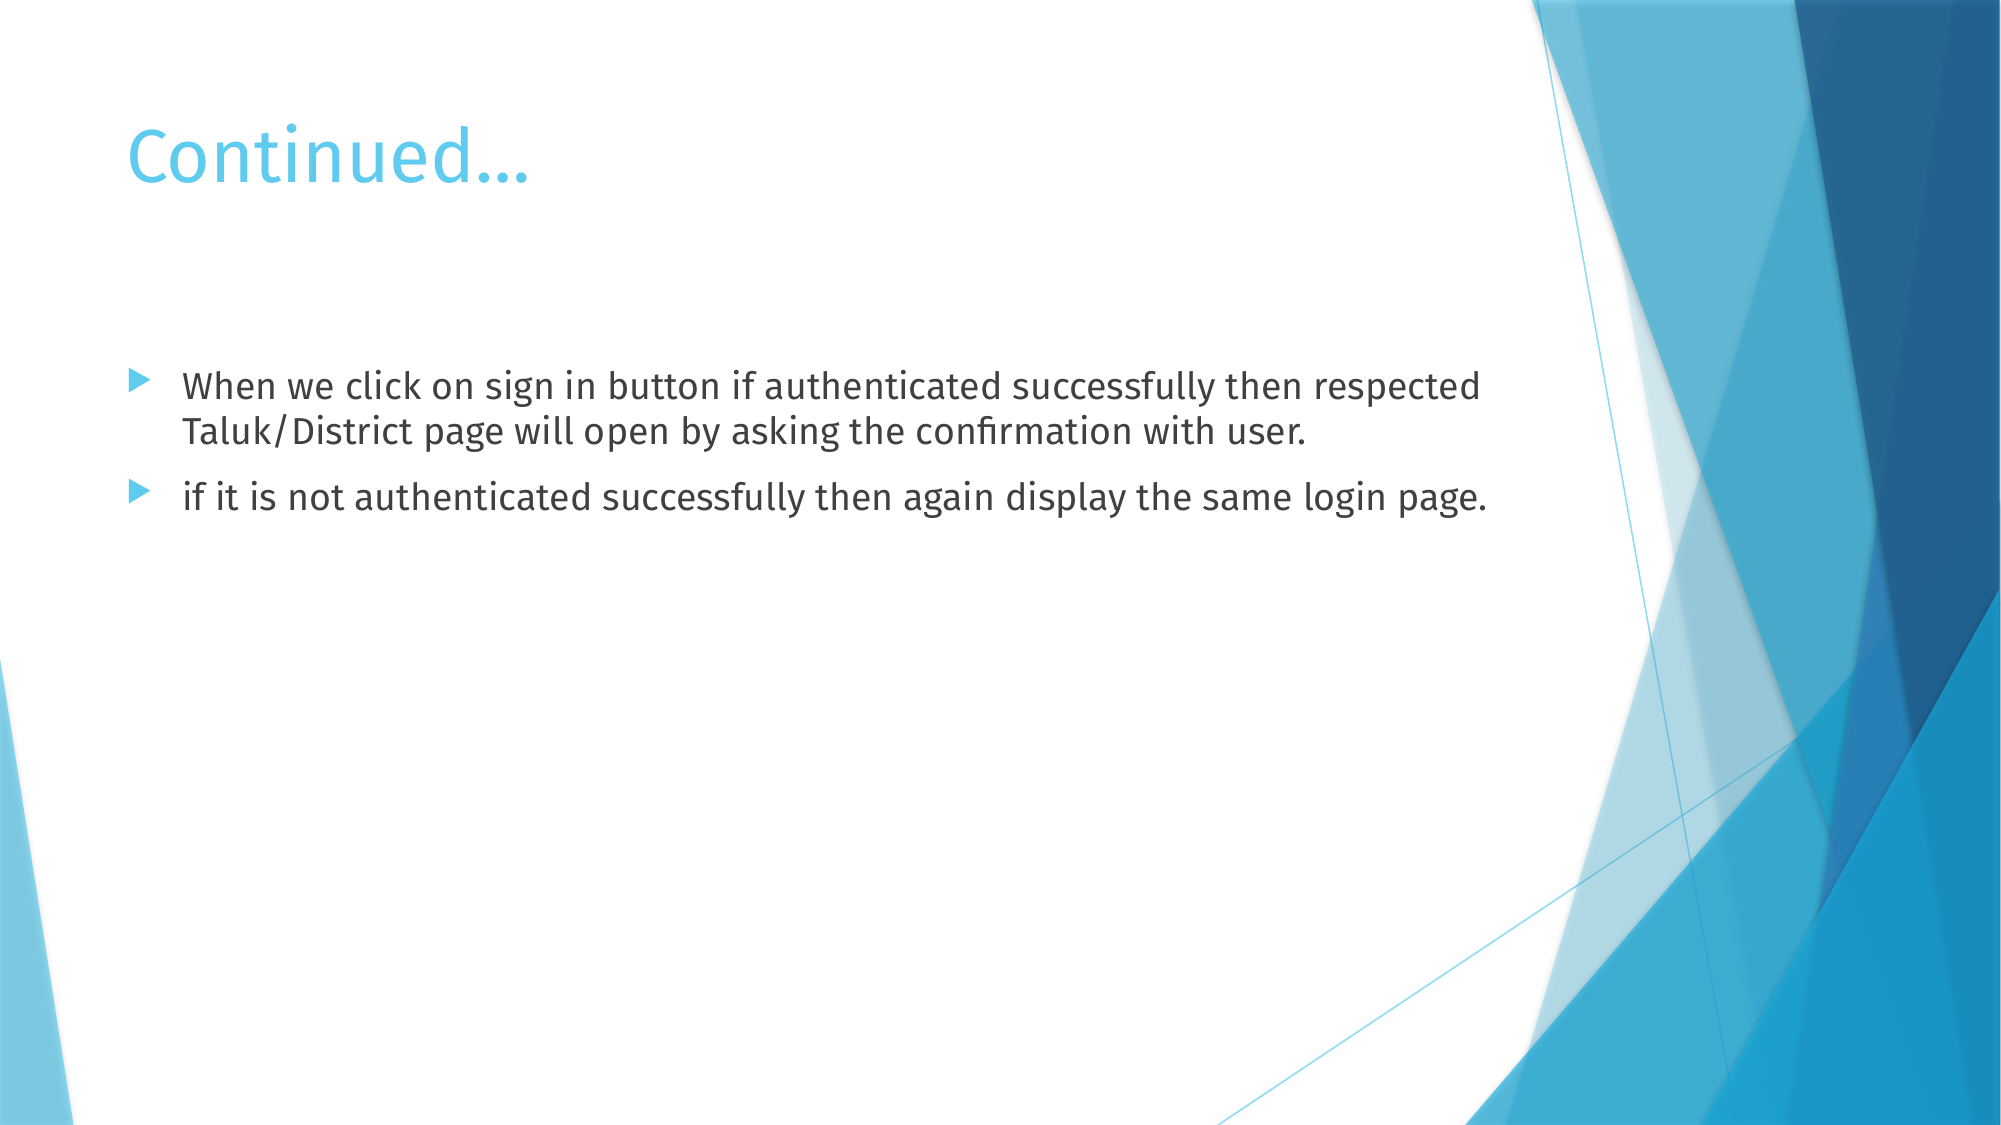

# Continued…
When we click on sign in button if authenticated successfully then respected Taluk/District page will open by asking the confirmation with user.
if it is not authenticated successfully then again display the same login page.